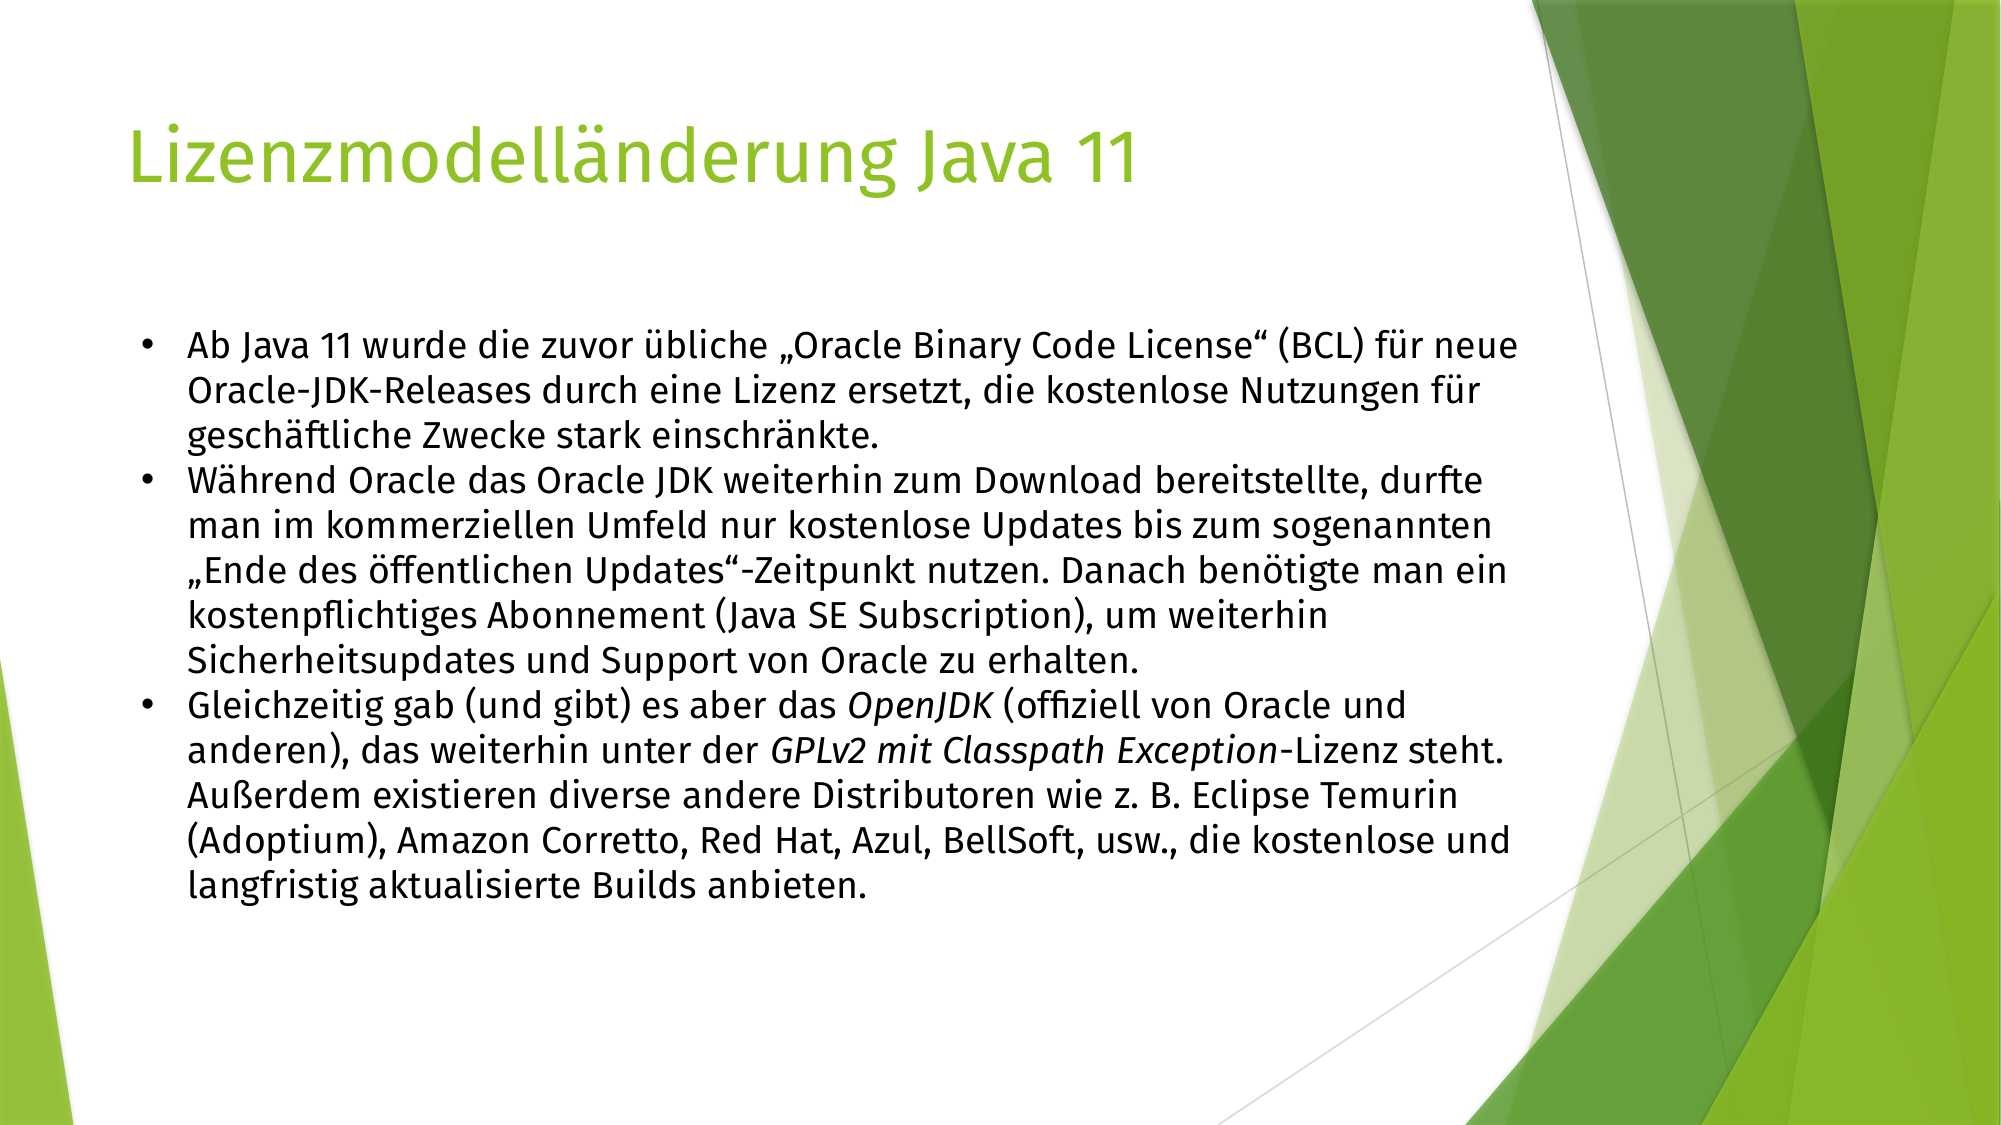

# Lizenzmodelländerung Java 11
Ab Java 11 wurde die zuvor übliche „Oracle Binary Code License“ (BCL) für neue Oracle-JDK-Releases durch eine Lizenz ersetzt, die kostenlose Nutzungen für geschäftliche Zwecke stark einschränkte.
Während Oracle das Oracle JDK weiterhin zum Download bereitstellte, durfte man im kommerziellen Umfeld nur kostenlose Updates bis zum sogenannten „Ende des öffentlichen Updates“-Zeitpunkt nutzen. Danach benötigte man ein kostenpflichtiges Abonnement (Java SE Subscription), um weiterhin Sicherheitsupdates und Support von Oracle zu erhalten.
Gleichzeitig gab (und gibt) es aber das OpenJDK (offiziell von Oracle und anderen), das weiterhin unter der GPLv2 mit Classpath Exception-Lizenz steht. Außerdem existieren diverse andere Distributoren wie z. B. Eclipse Temurin (Adoptium), Amazon Corretto, Red Hat, Azul, BellSoft, usw., die kostenlose und langfristig aktualisierte Builds anbieten.